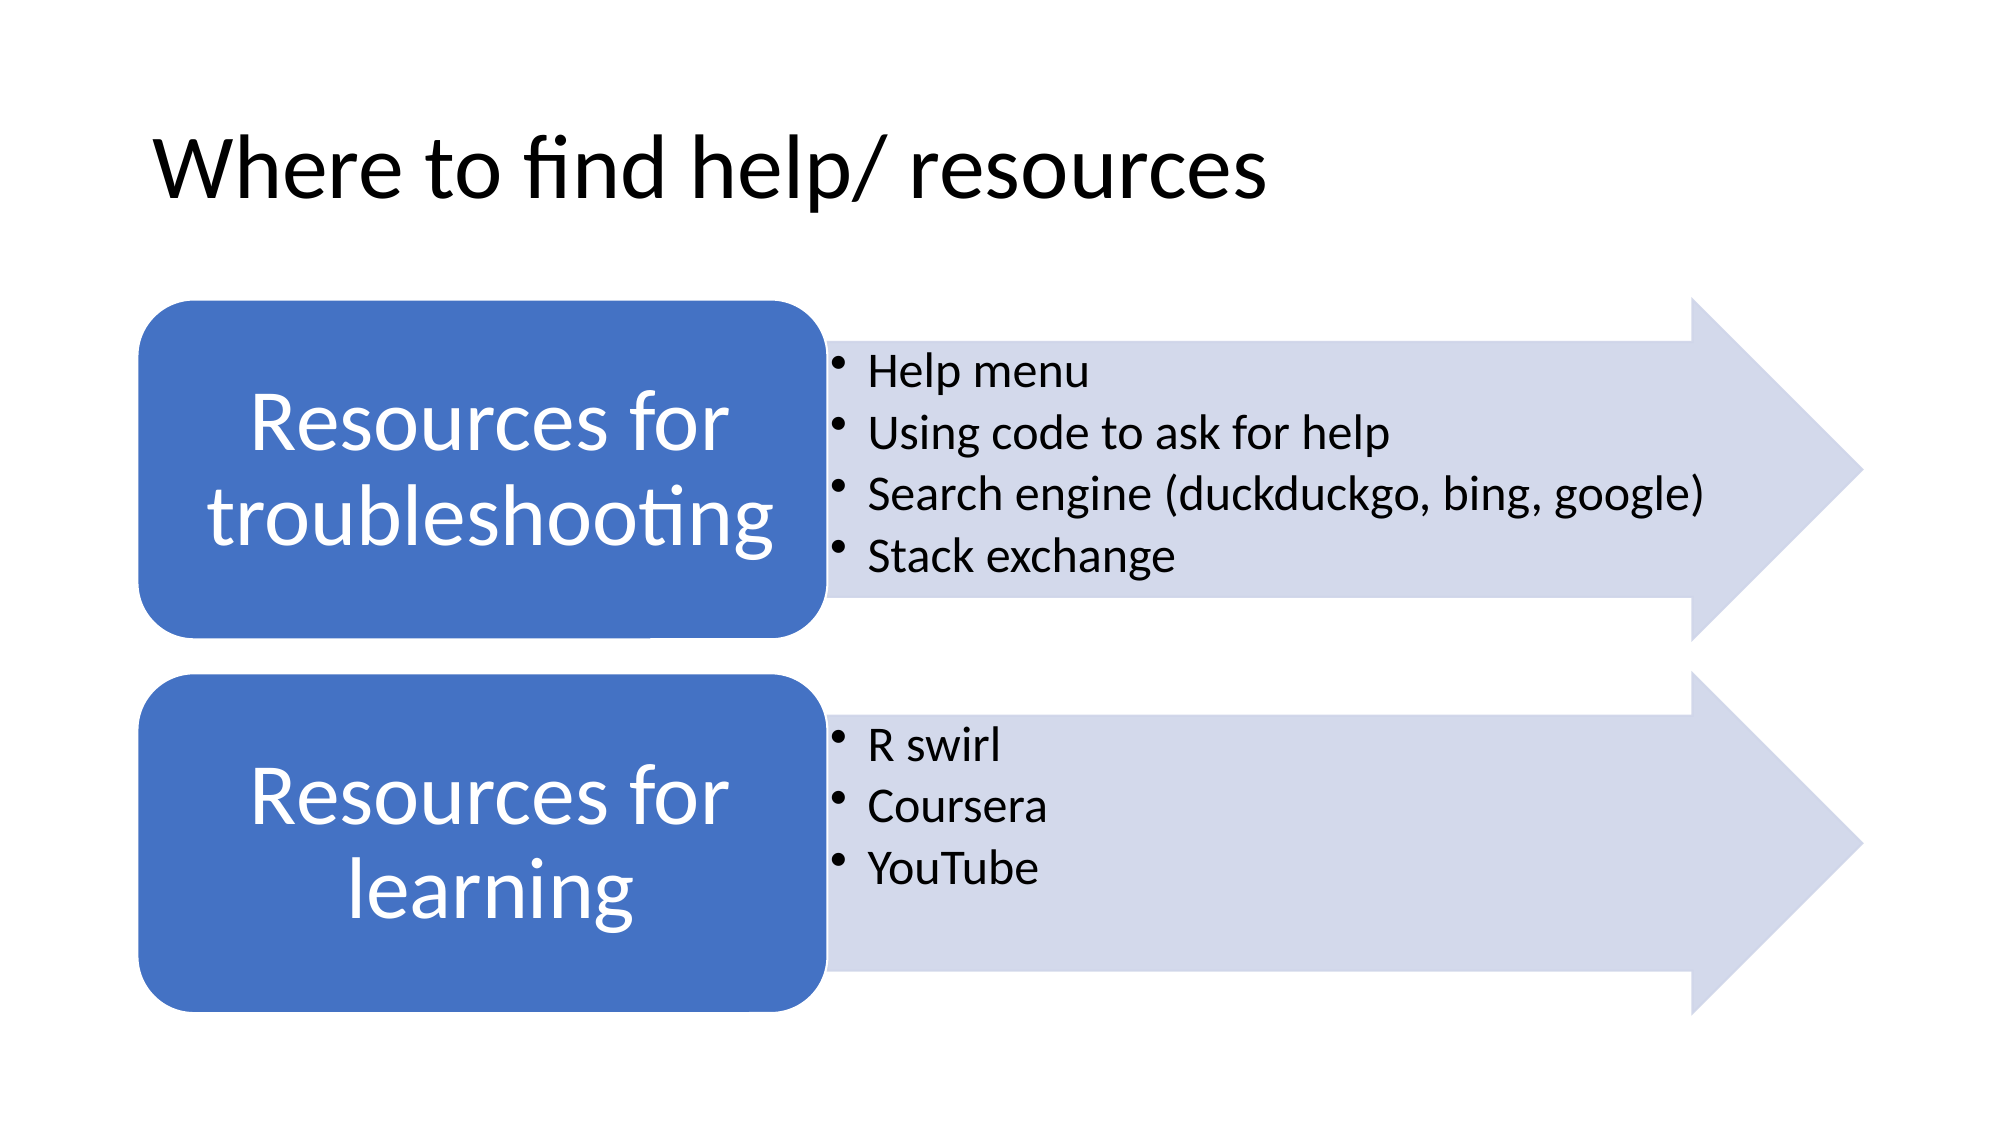

# Where to find help/ resources
Help menu
Using code to ask for help
Search engine (duckduckgo, bing, google)
Stack exchange
Resources for troubleshooting
R swirl
Coursera
YouTube
Resources for learning